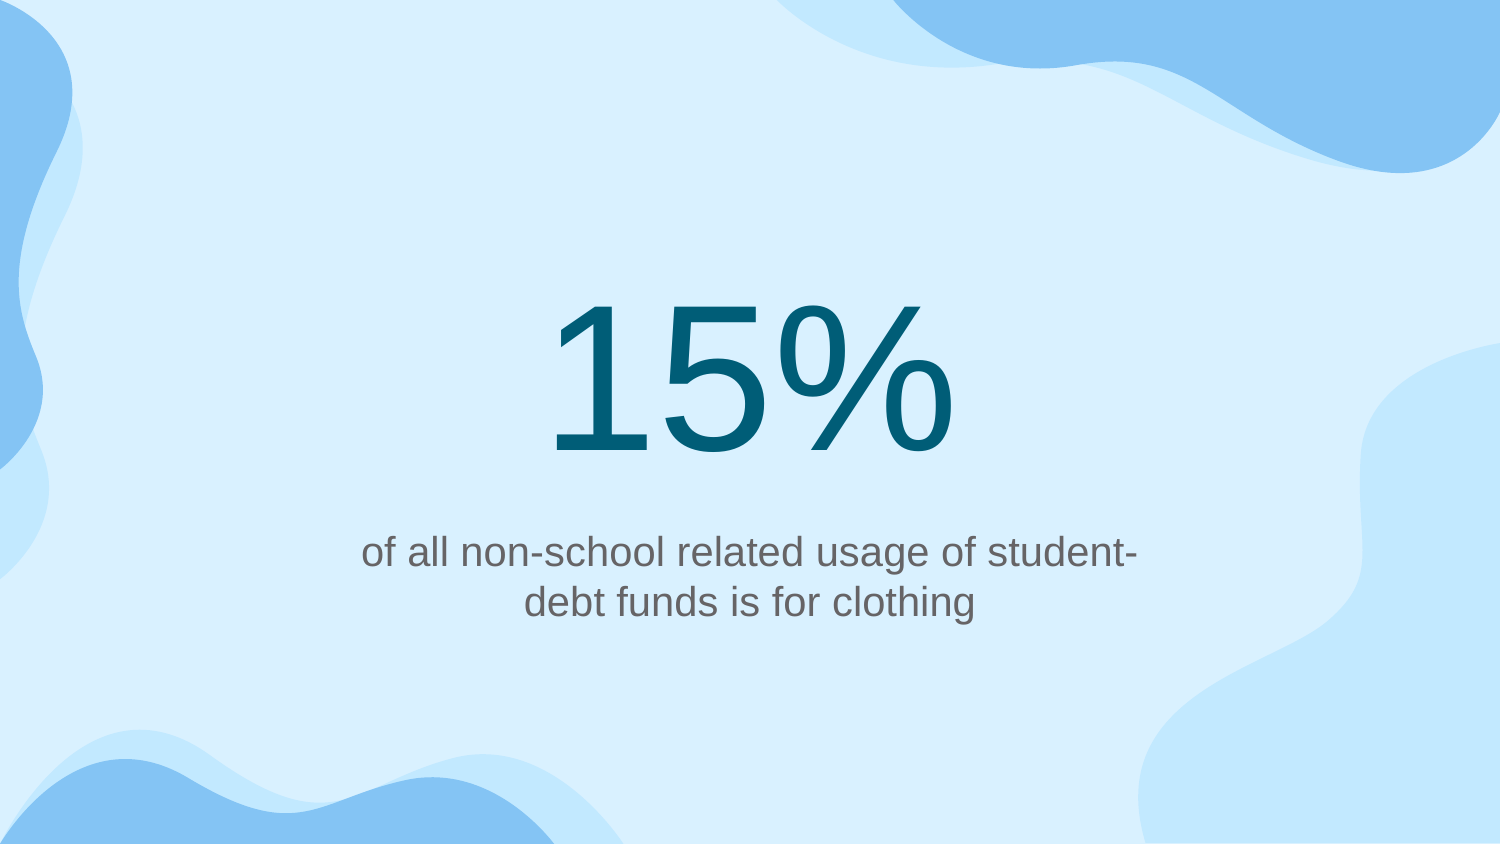

# 15%
of all non-school related usage of student-debt funds is for clothing